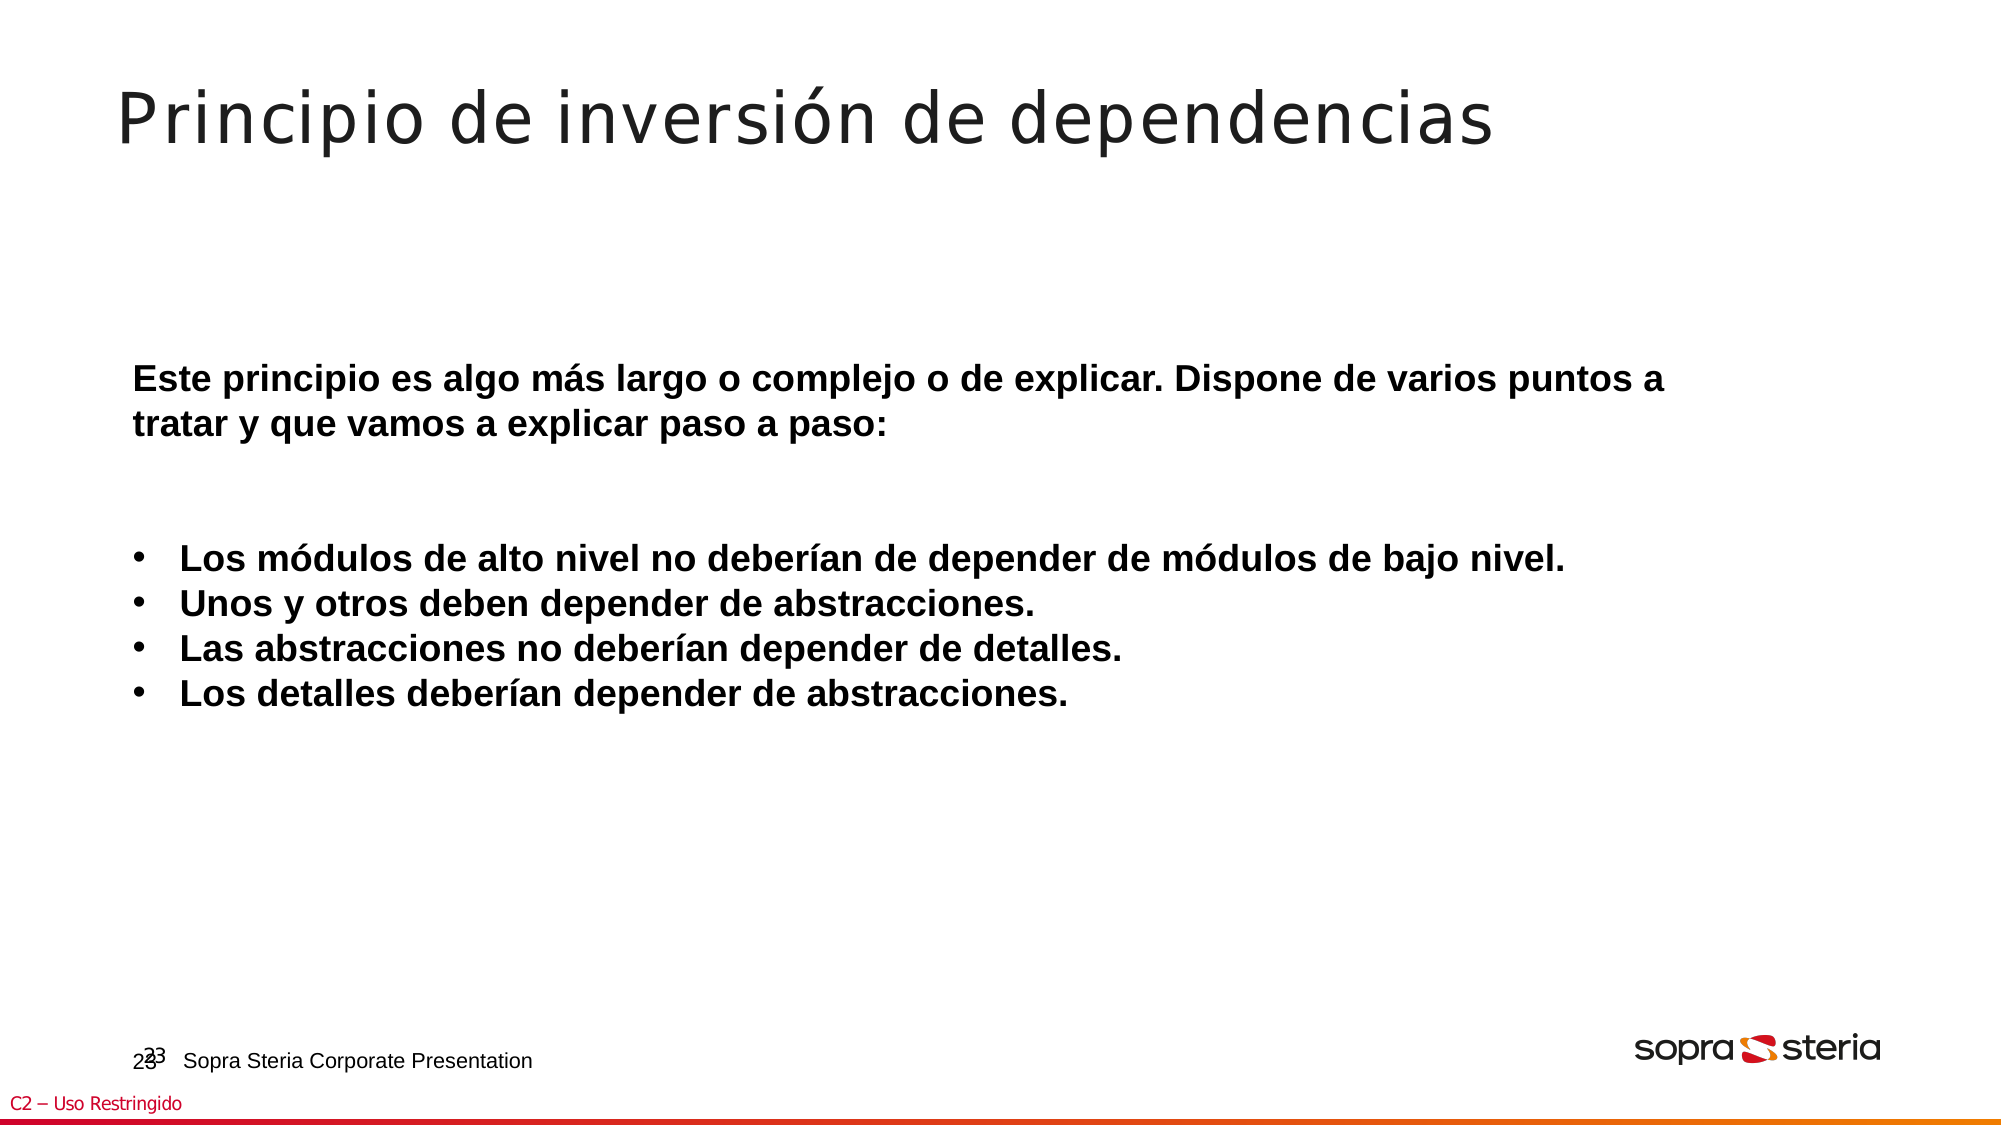

# Principio de inversión de dependencias
Este principio es algo más largo o complejo o de explicar. Dispone de varios puntos a tratar y que vamos a explicar paso a paso:

Los módulos de alto nivel no deberían de depender de módulos de bajo nivel.
Unos y otros deben depender de abstracciones.
Las abstracciones no deberían depender de detalles.
Los detalles deberían depender de abstracciones.
23
Sopra Steria Corporate Presentation